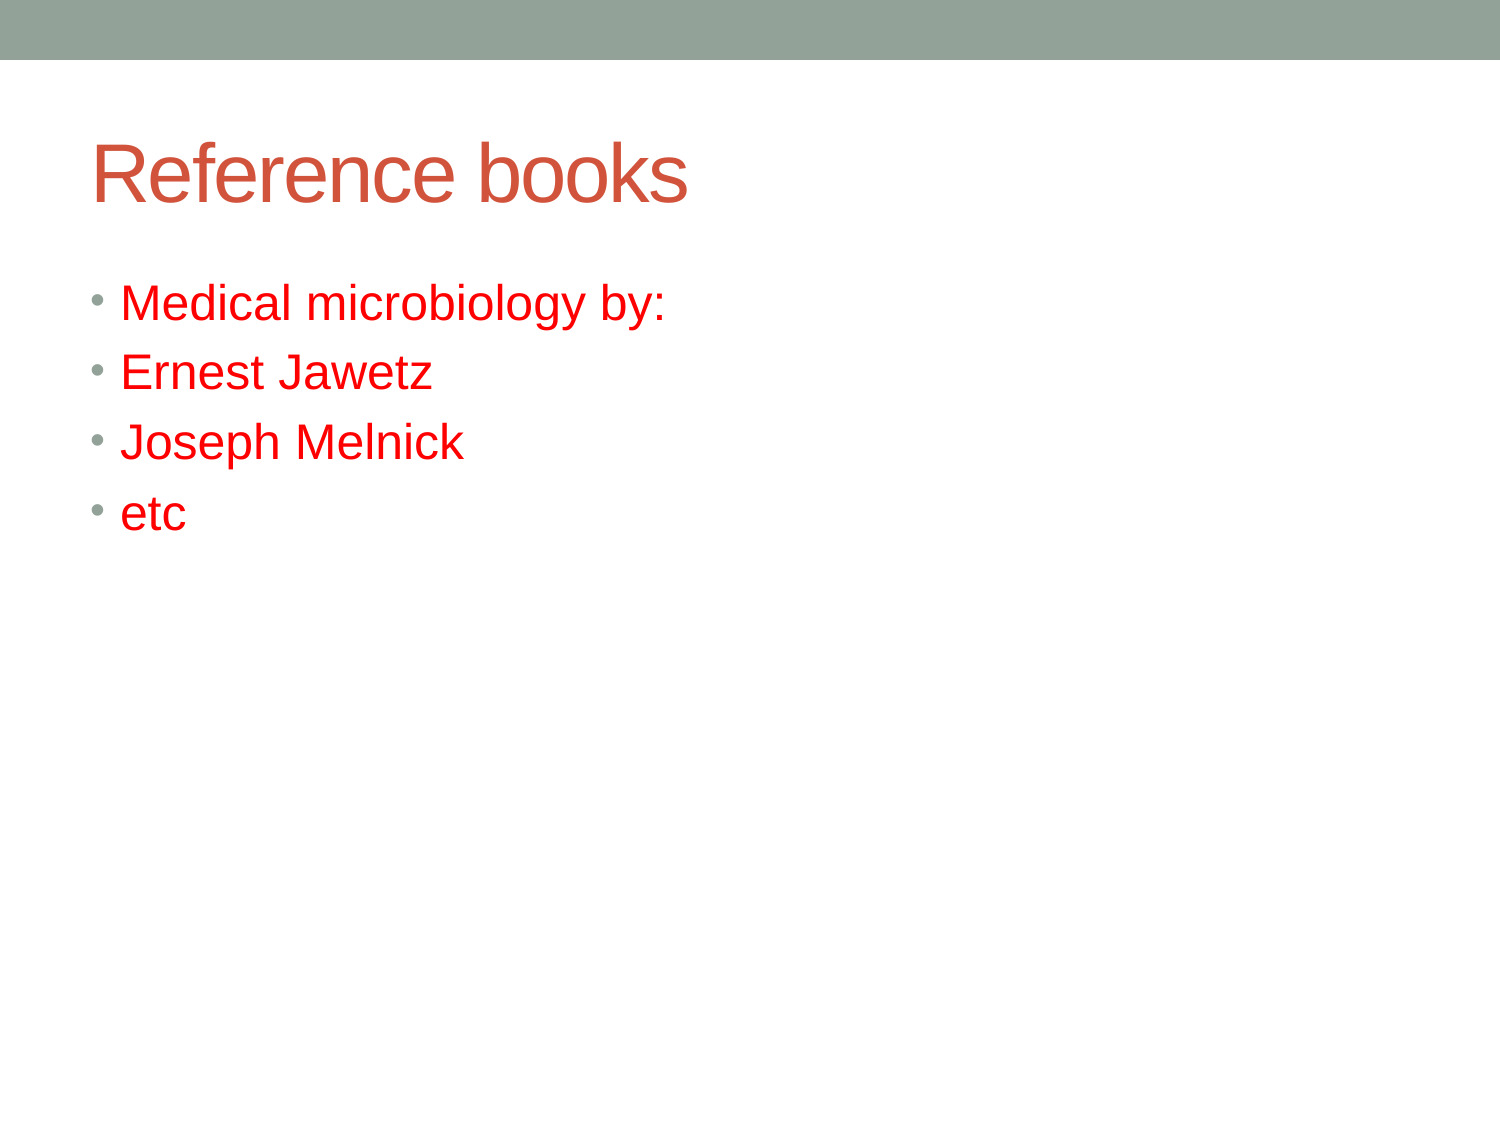

# Reference books
Medical microbiology by:
Ernest Jawetz
Joseph Melnick
etc